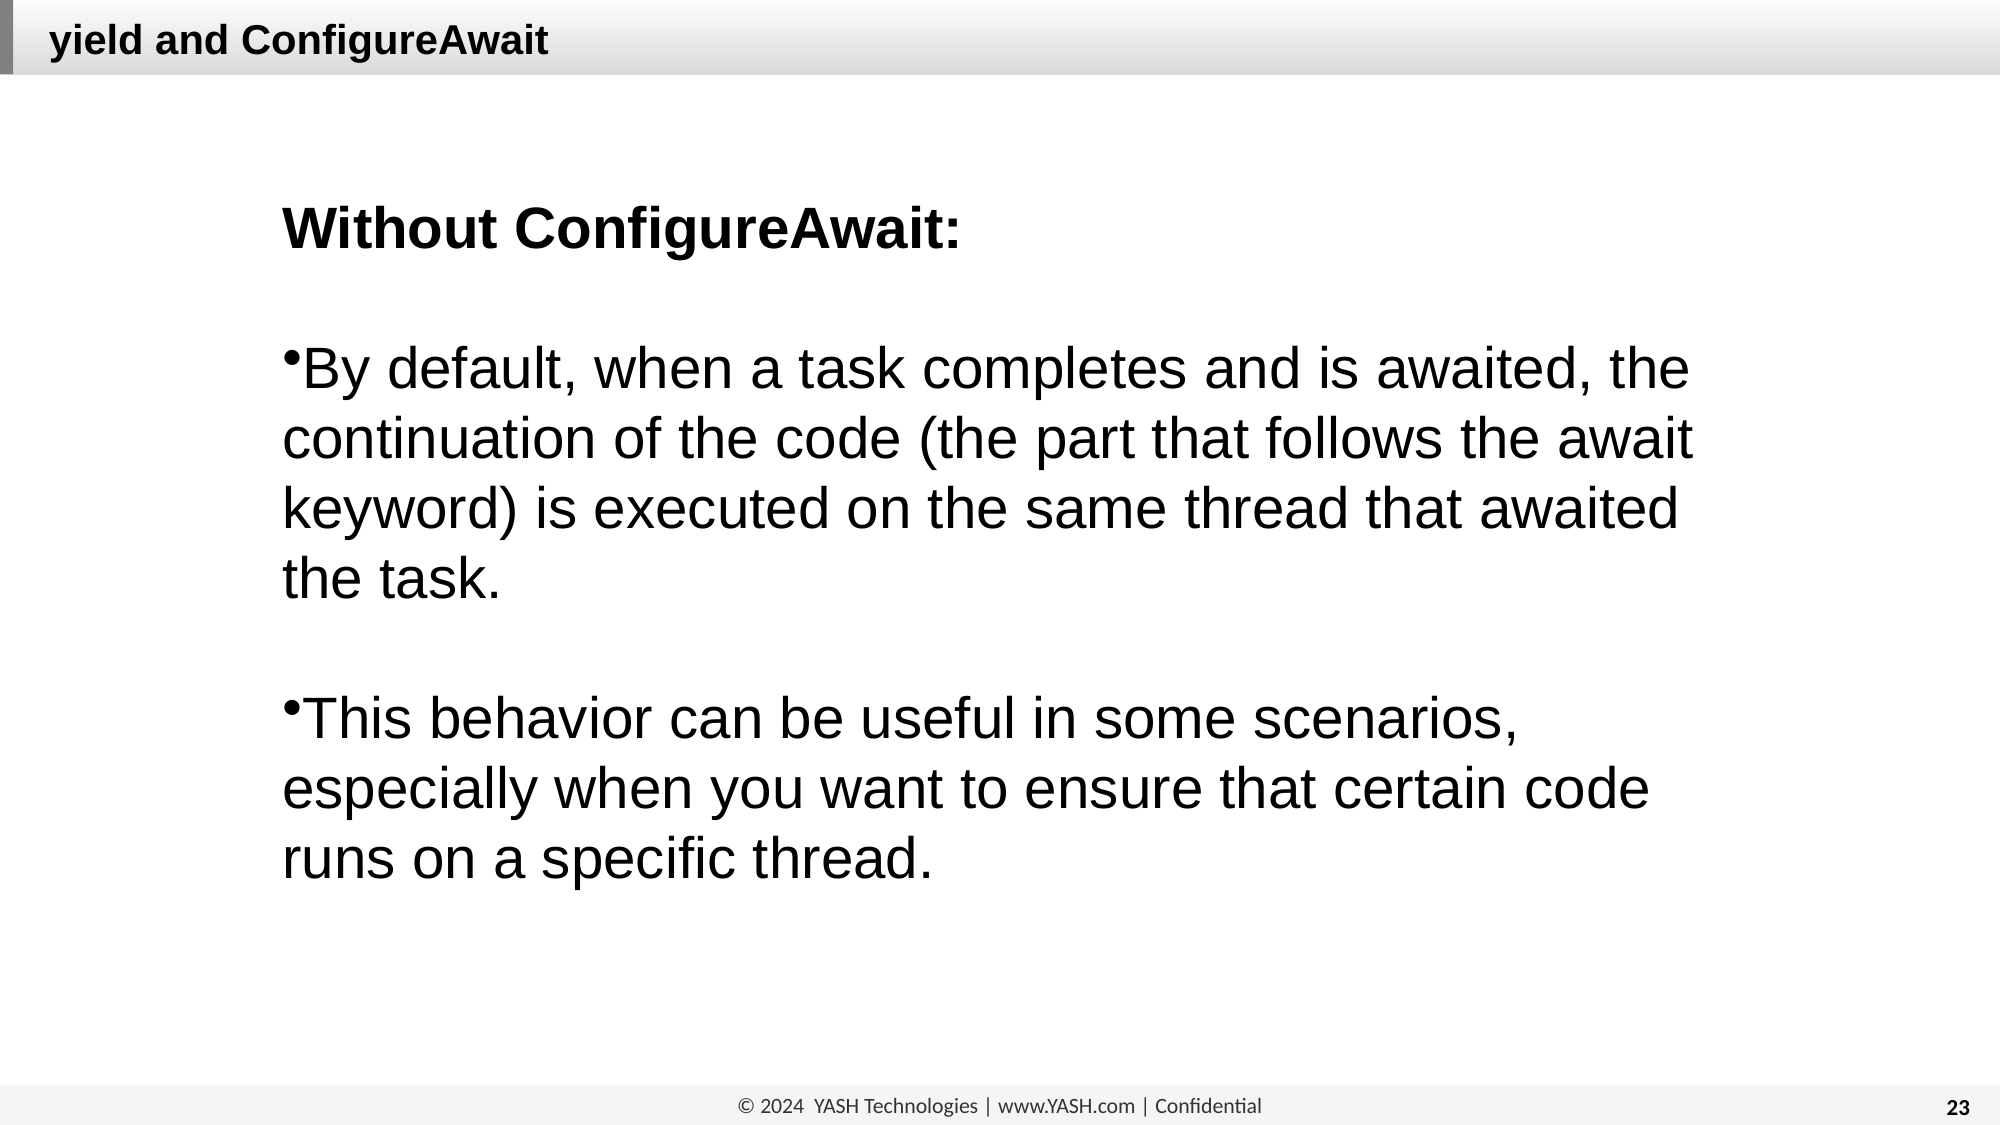

yield and ConfigureAwait

Without ConfigureAwait:

By default, when a task completes and is awaited, the continuation of the code (the part that follows the await keyword) is executed on the same thread that awaited the task.

This behavior can be useful in some scenarios, especially when you want to ensure that certain code runs on a specific thread.